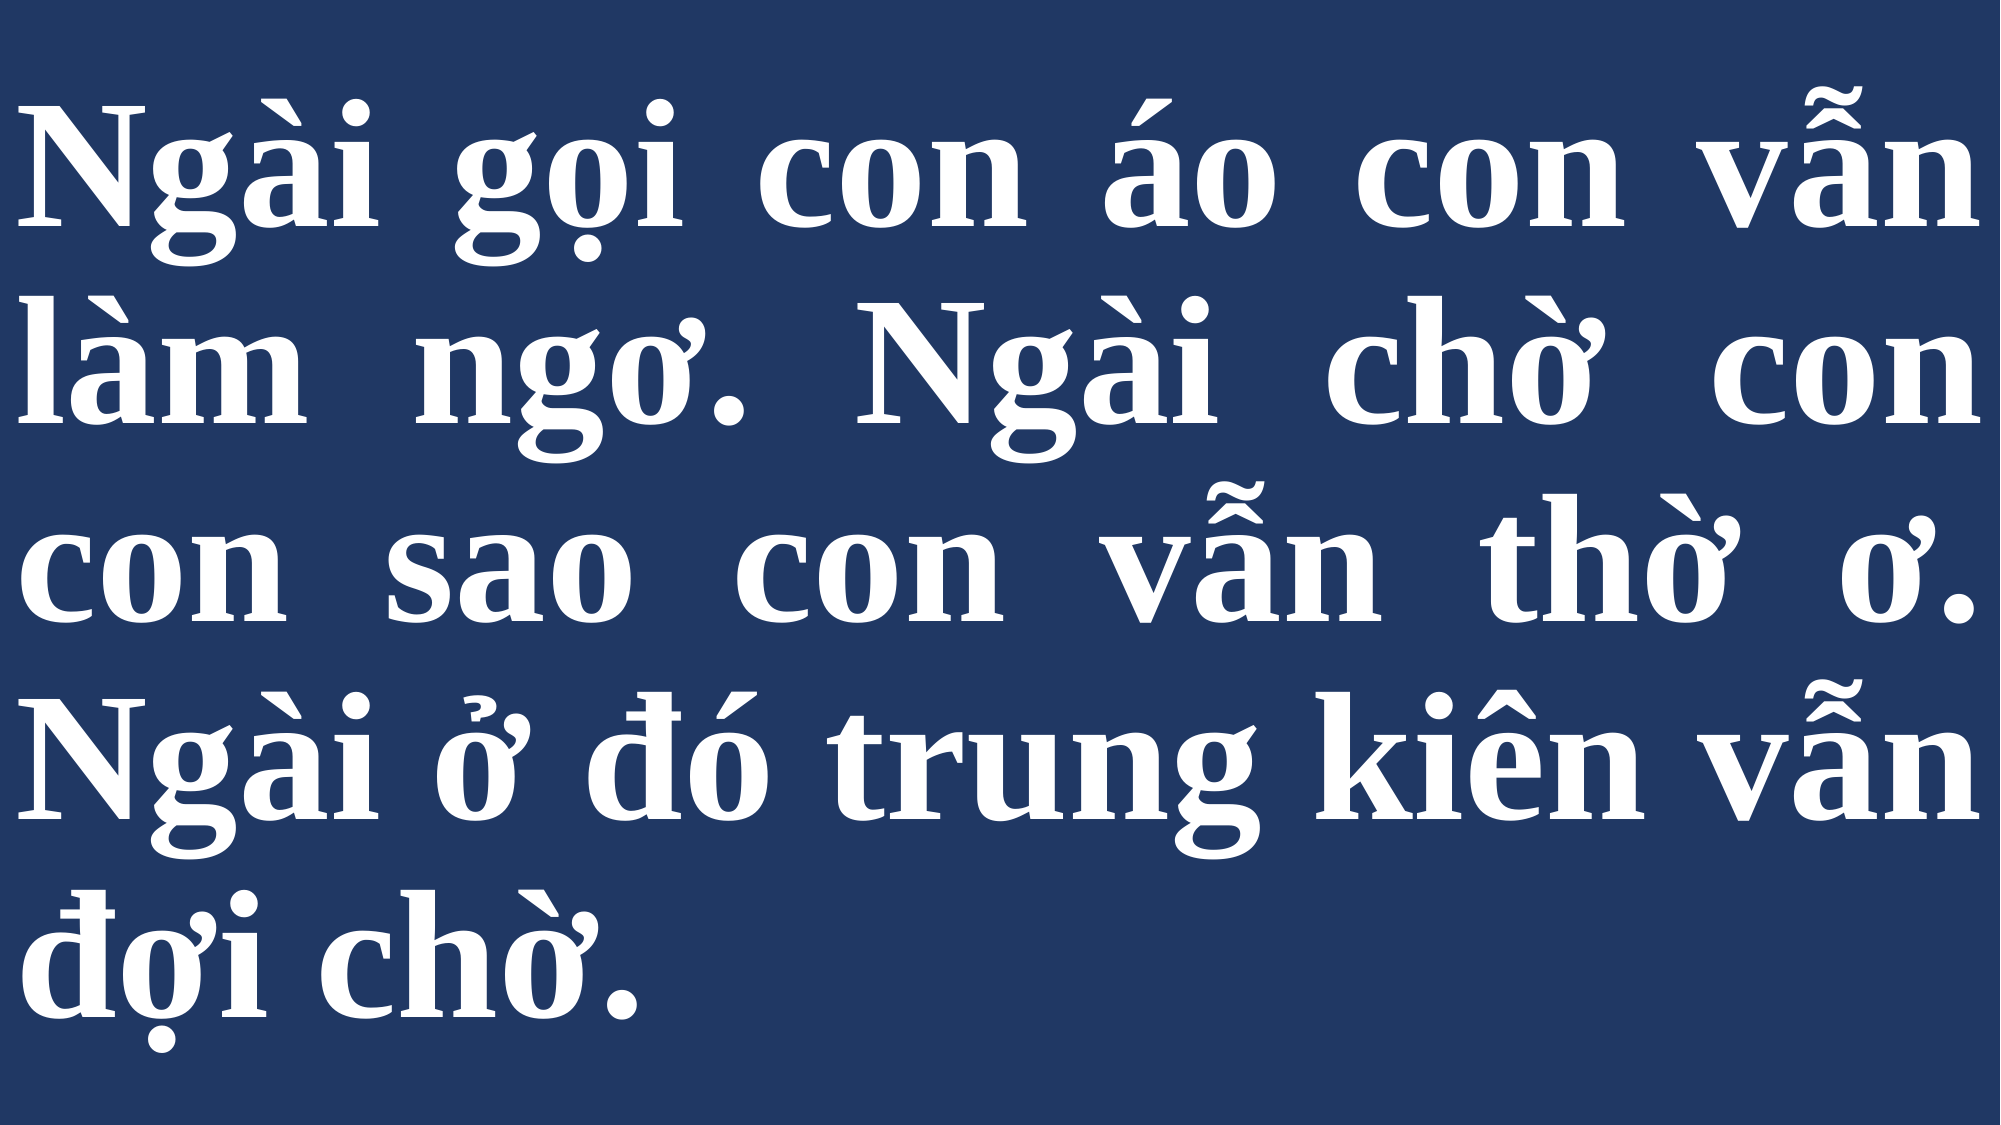

# Ngài gọi con áo con vẫn làm ngơ. Ngài chờ con con sao con vẫn thờ ơ. Ngài ở đó trung kiên vẫn đợi chờ.